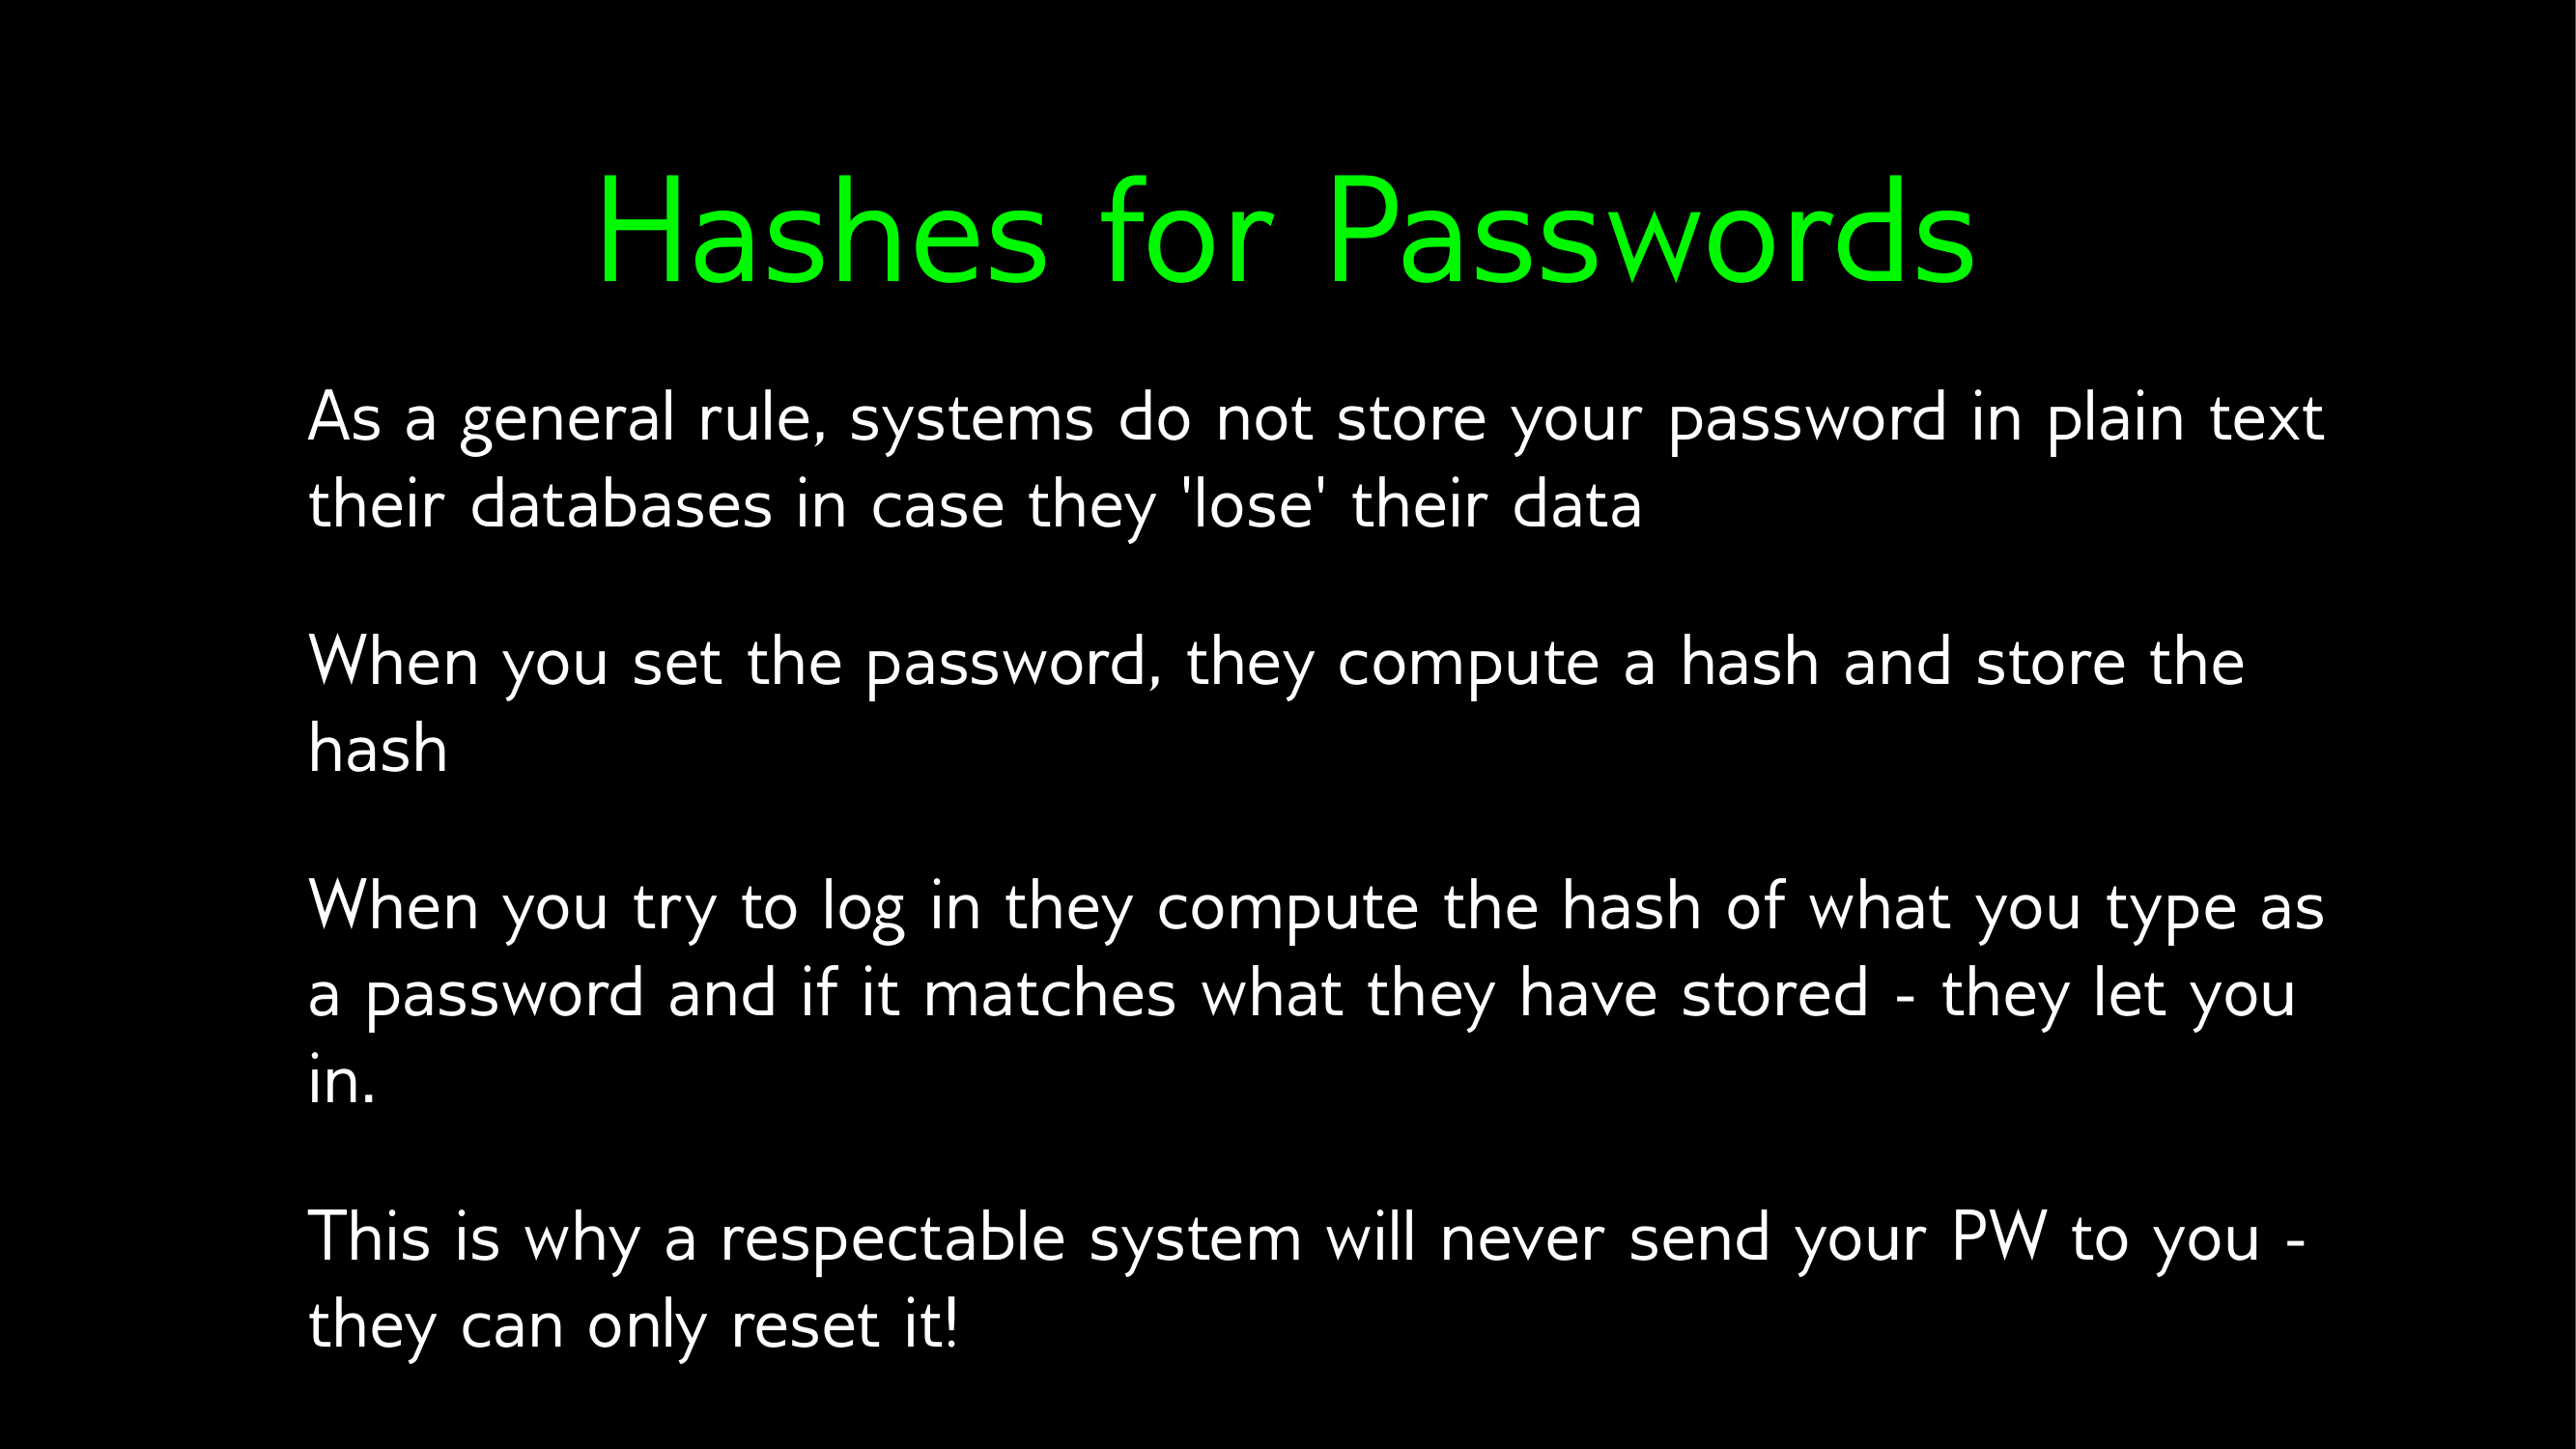

# Hashes for Passwords
As a general rule, systems do not store your password in plain text their databases in case they 'lose' their data
When you set the password, they compute a hash and store the hash
When you try to log in they compute the hash of what you type as a password and if it matches what they have stored - they let you in.
This is why a respectable system will never send your PW to you - they can only reset it!